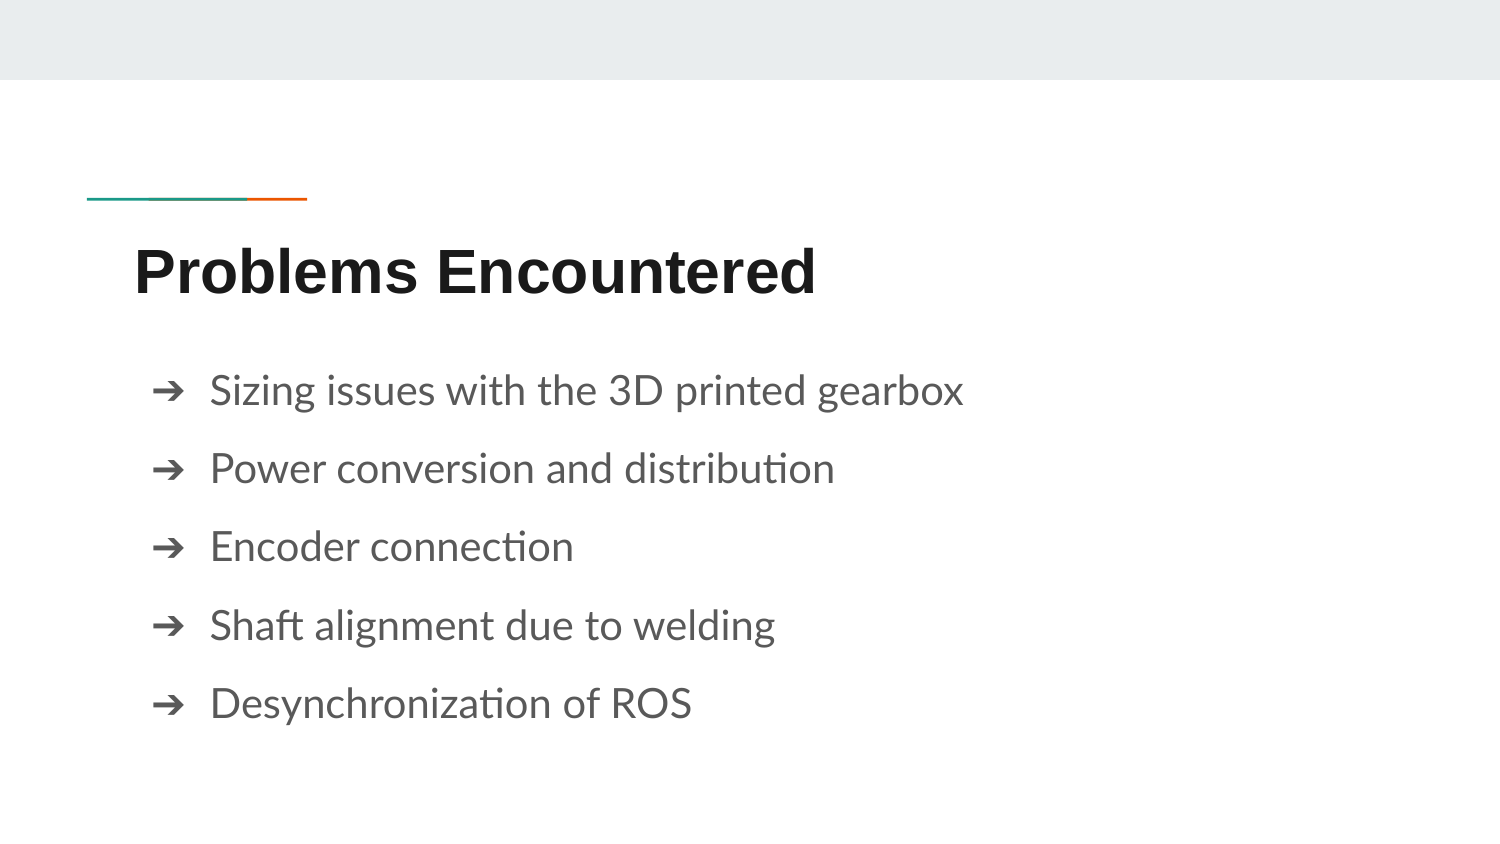

# Problems Encountered
Sizing issues with the 3D printed gearbox
Power conversion and distribution
Encoder connection
Shaft alignment due to welding
Desynchronization of ROS